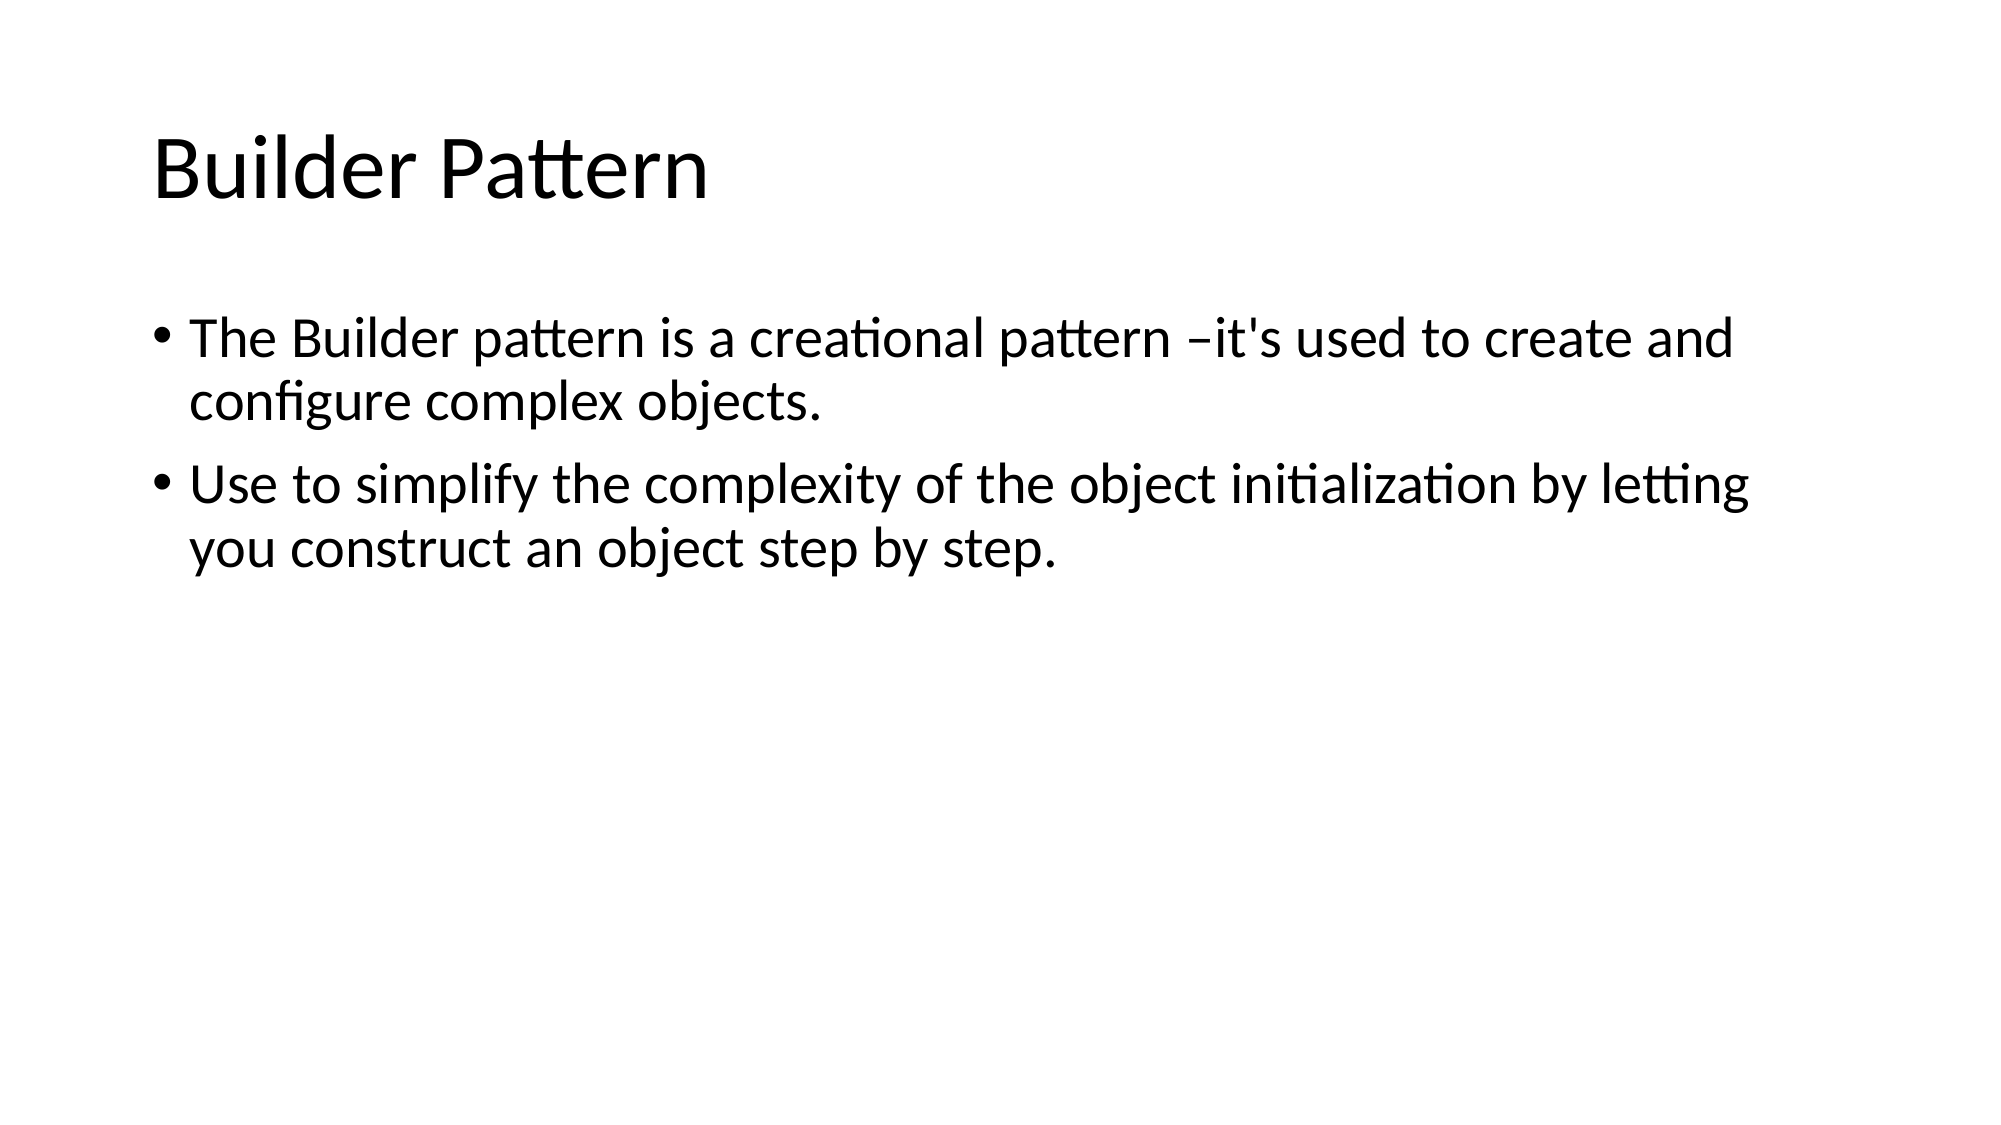

# Builder Pattern
The Builder pattern is a creational pattern –it's used to create and configure complex objects.
Use to simplify the complexity of the object initialization by letting you construct an object step by step.